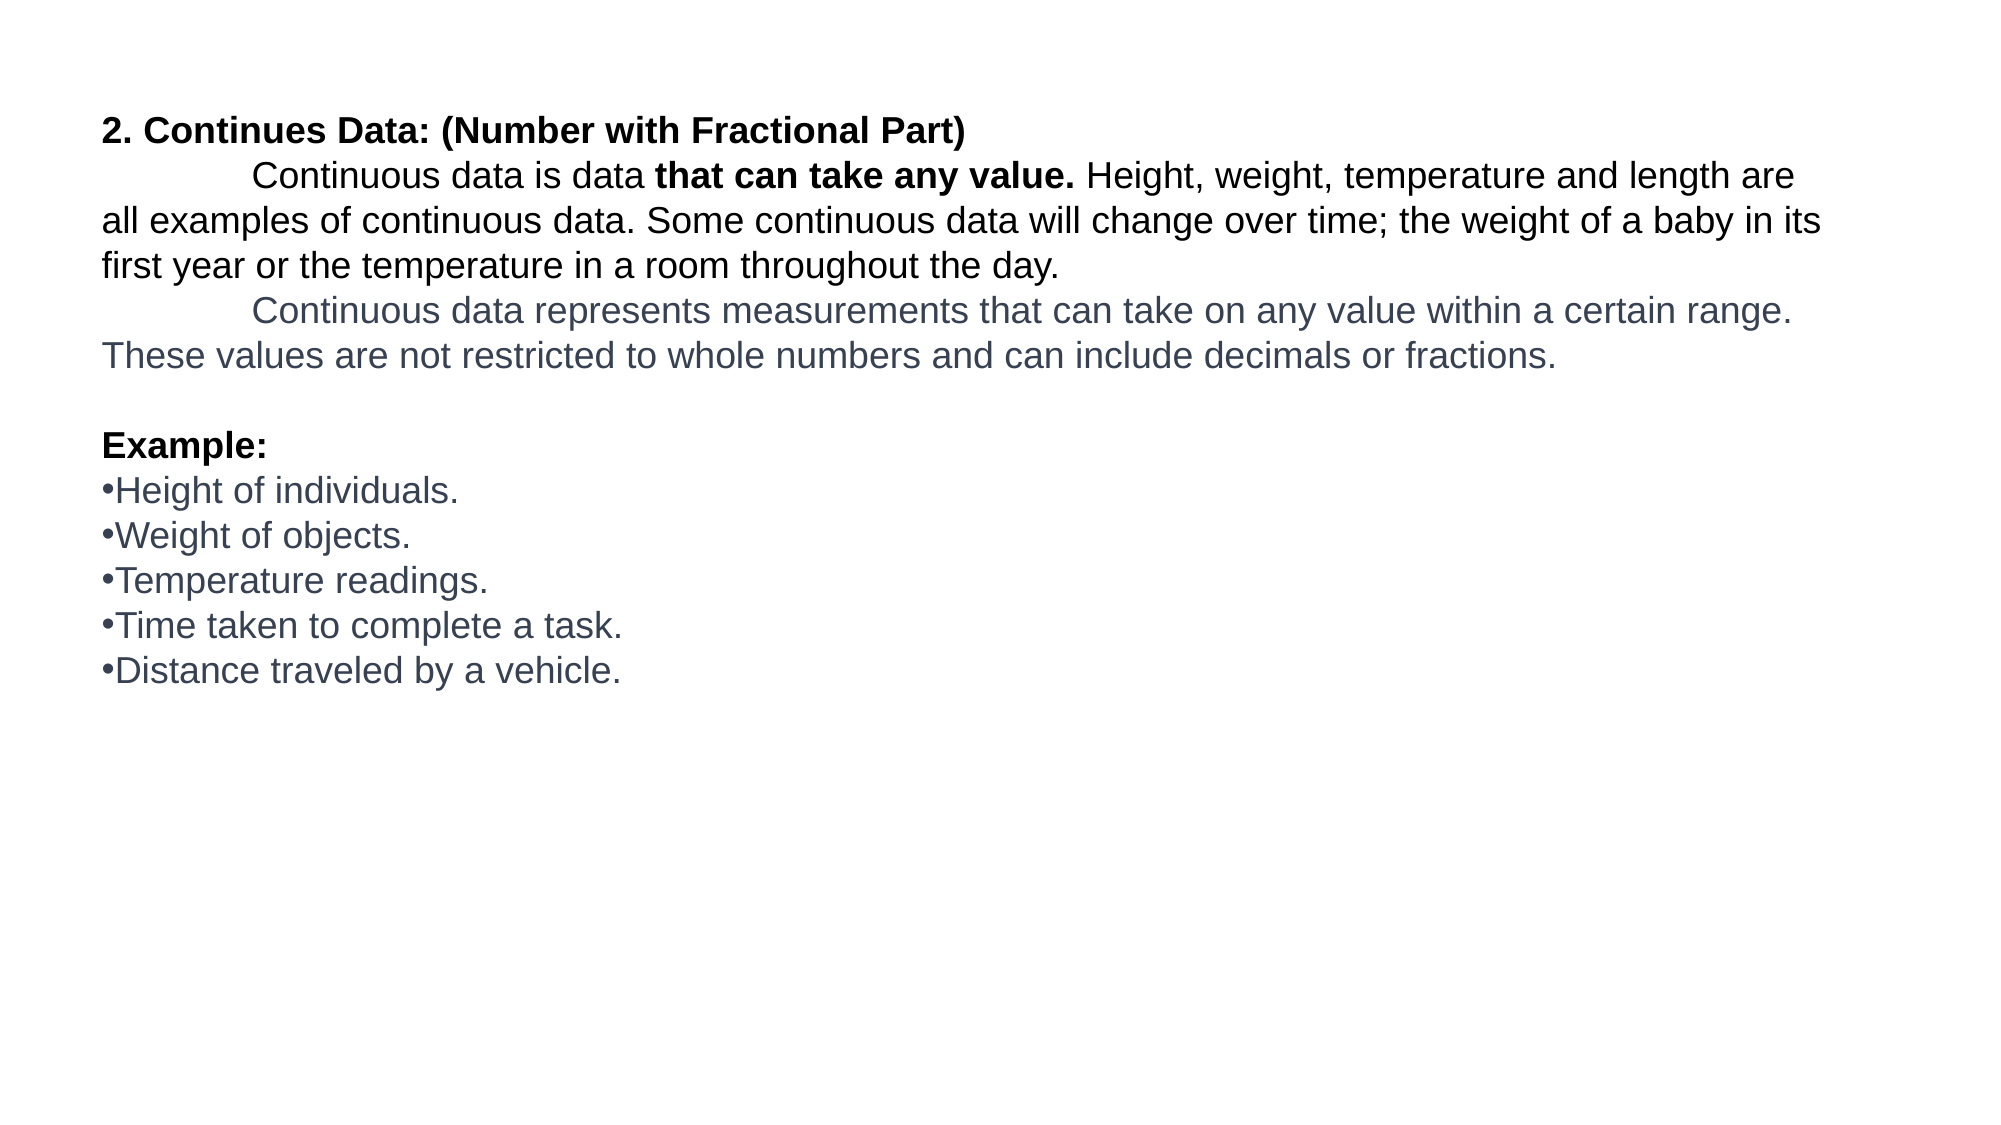

2. Continues Data: (Number with Fractional Part)
	Continuous data is data that can take any value. Height, weight, temperature and length are all examples of continuous data. Some continuous data will change over time; the weight of a baby in its first year or the temperature in a room throughout the day.
	Continuous data represents measurements that can take on any value within a certain range.  These values are not restricted to whole numbers and can include decimals or fractions.

Example:
Height of individuals.
Weight of objects.
Temperature readings.
Time taken to complete a task.
Distance traveled by a vehicle.